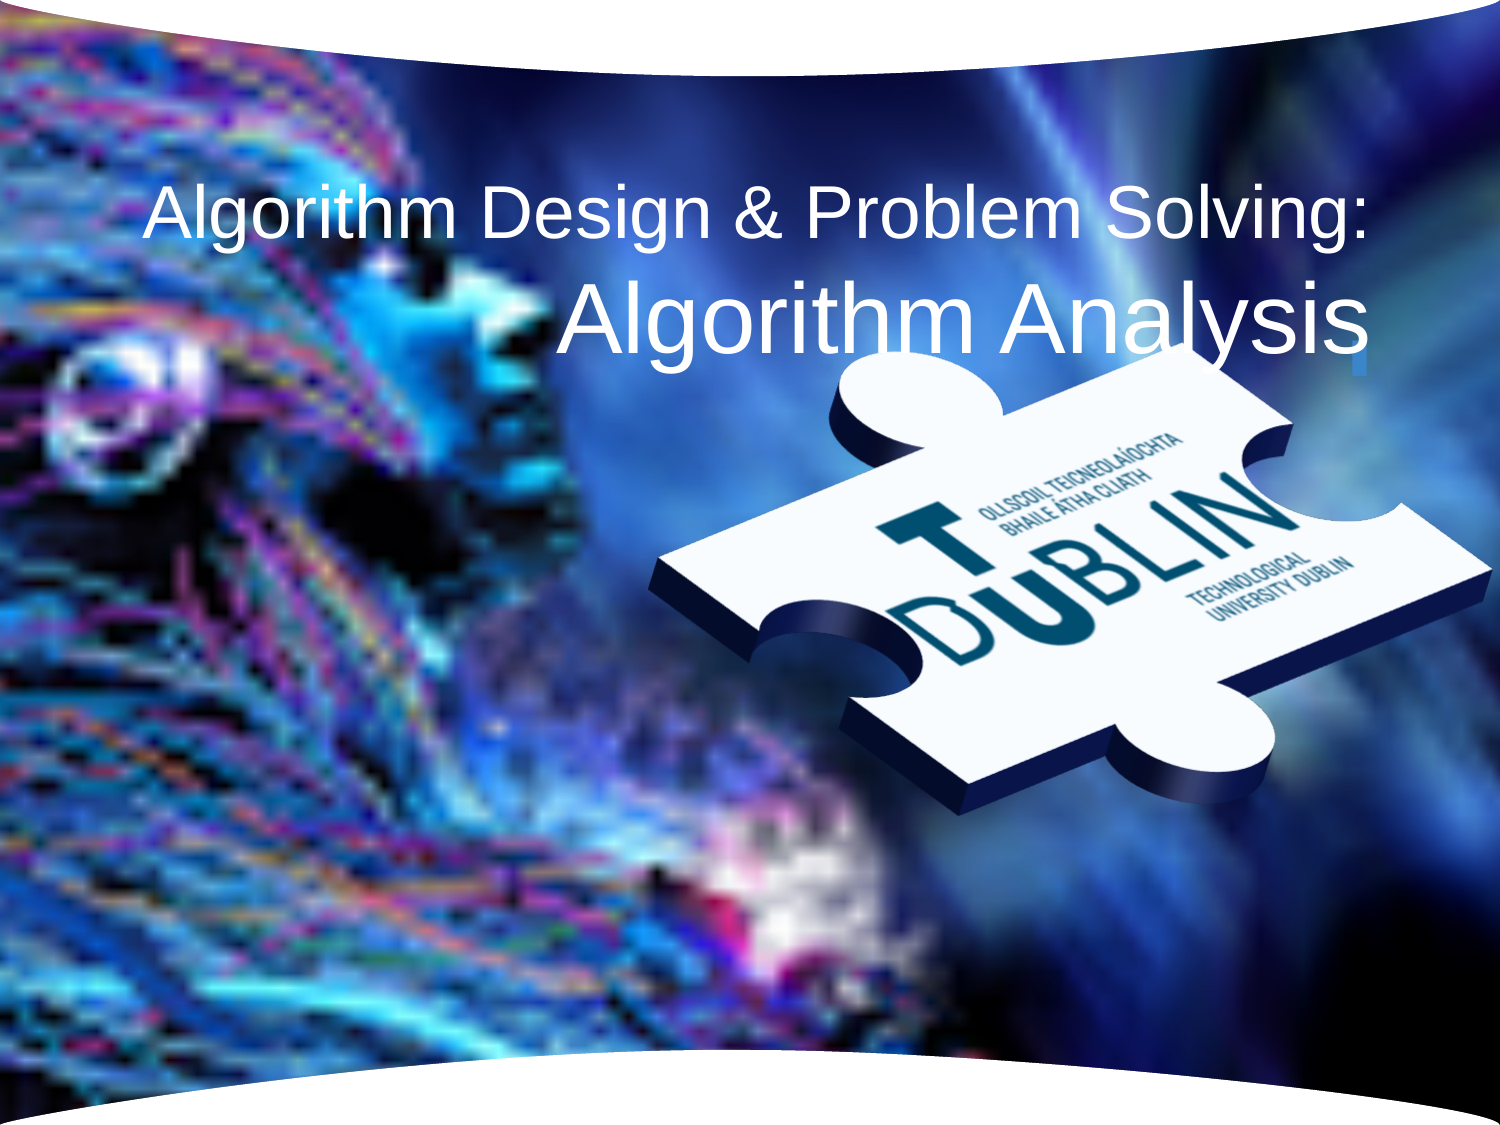

# Algorithm Design & Problem Solving: Algorithm Analysis